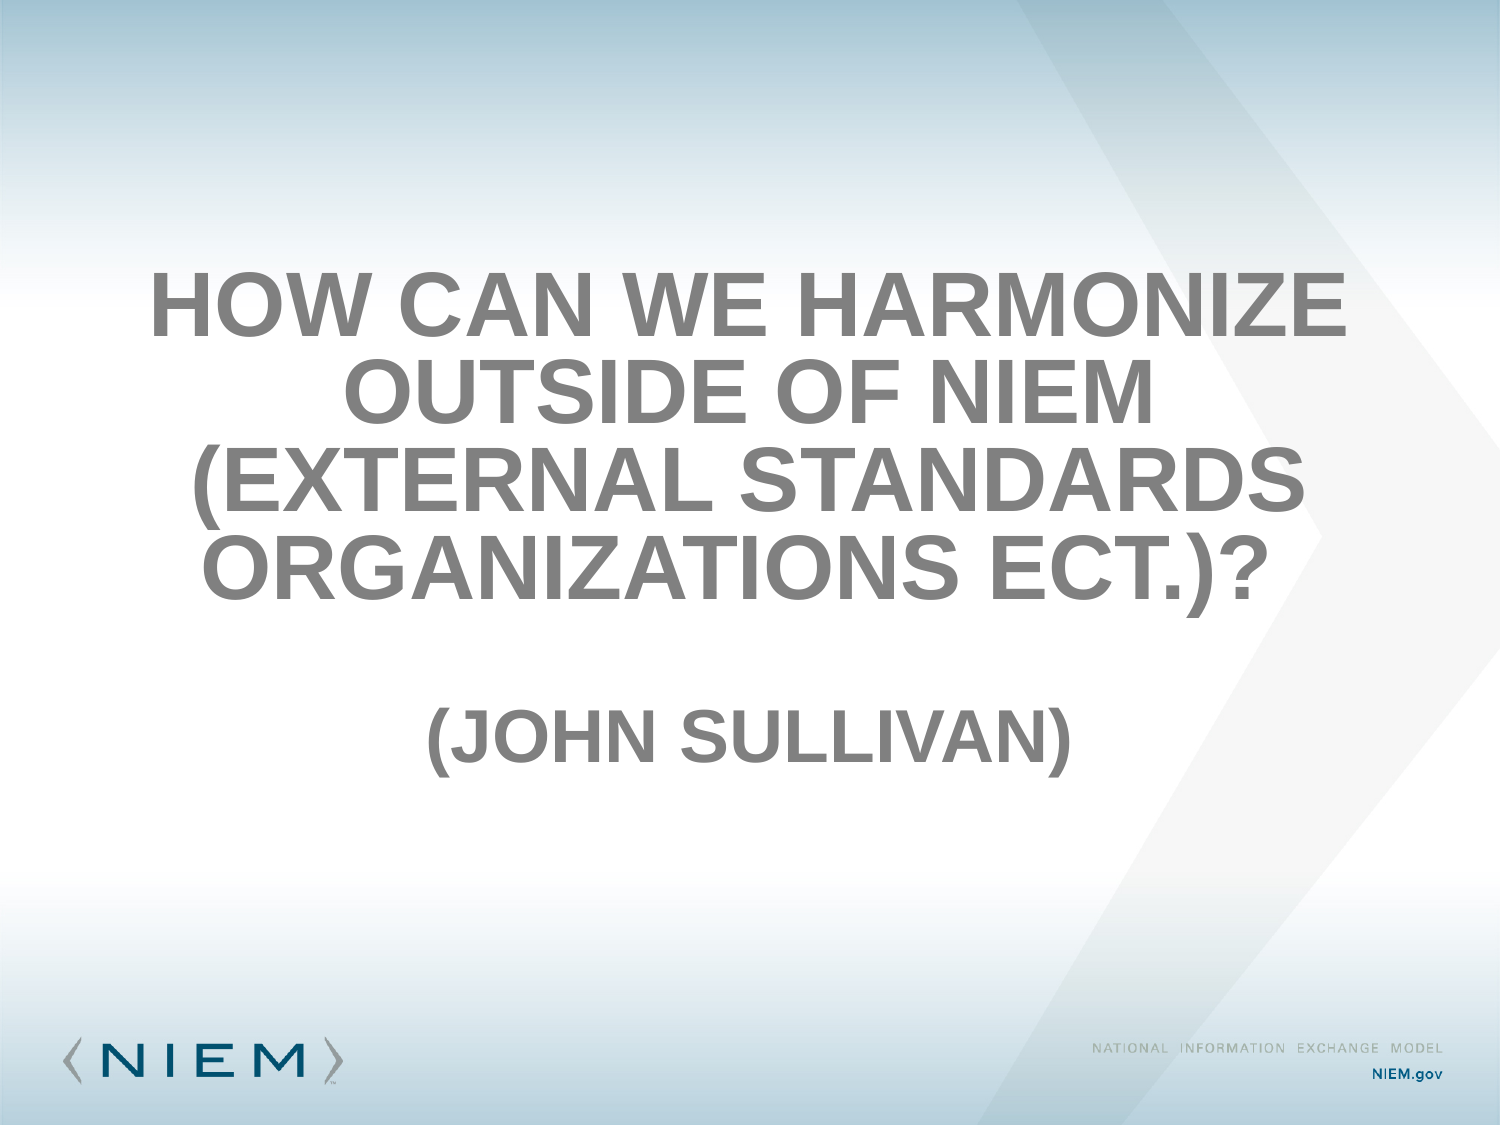

# How can we harmonize outside of NIEM (external standards organizations ect.)? (John Sullivan)